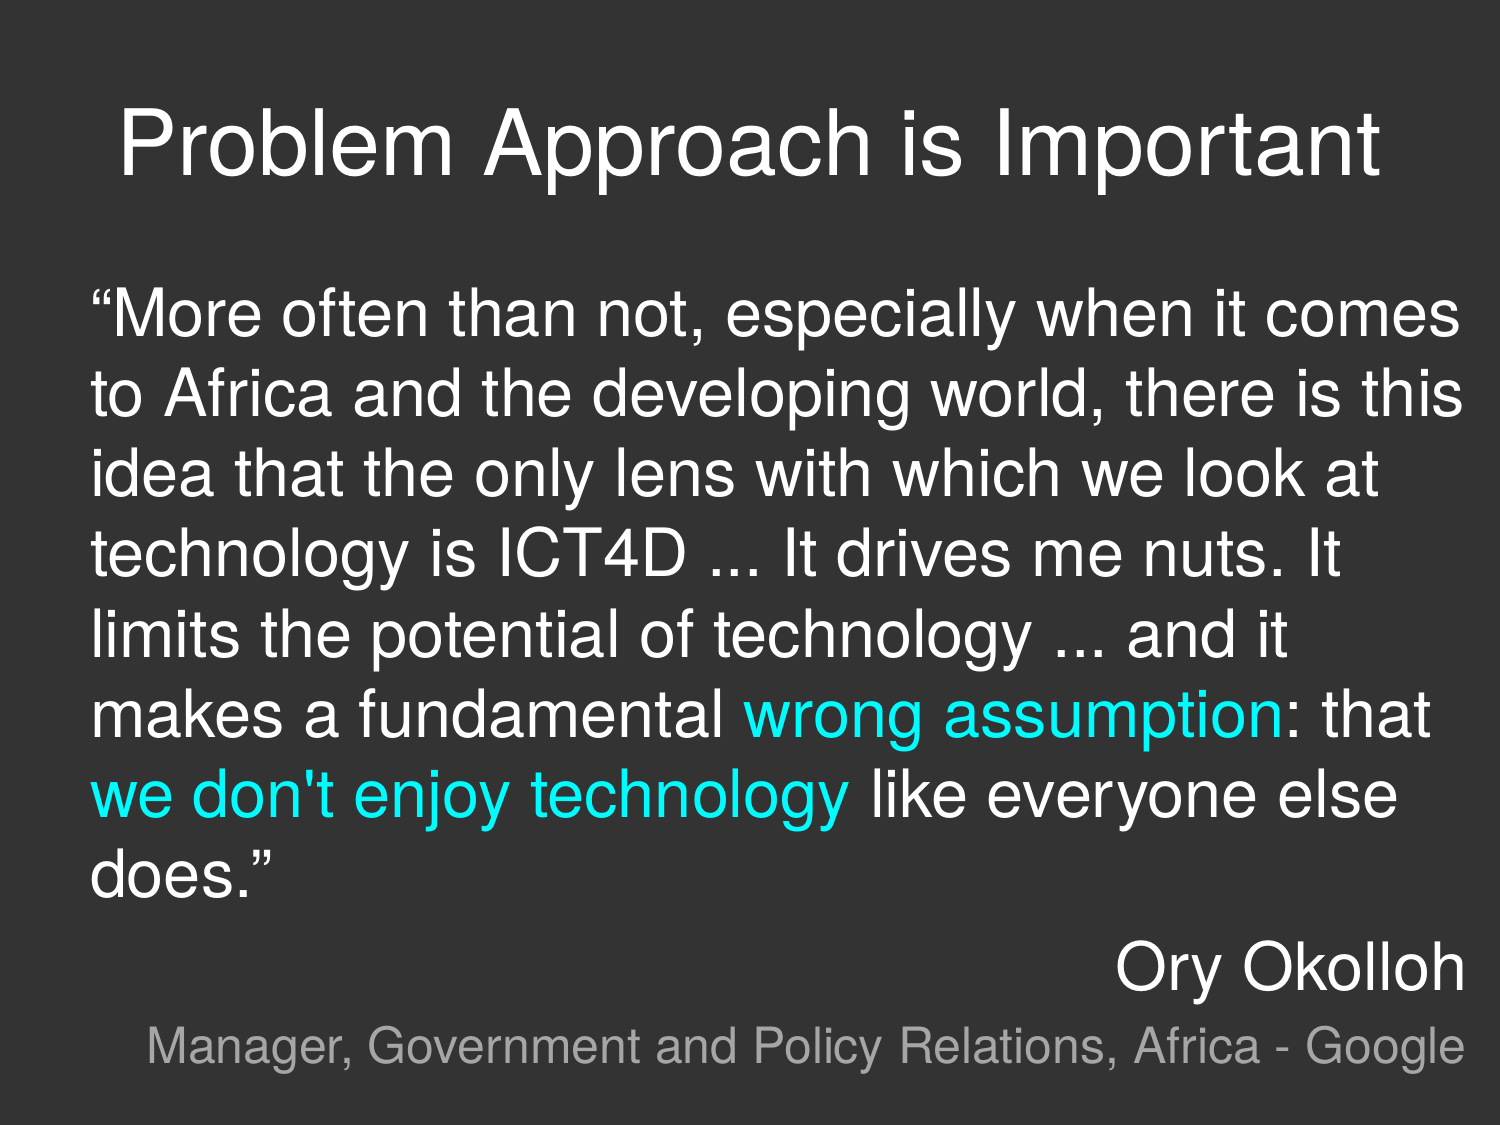

# Problem Approach is Important
“More often than not, especially when it comes to Africa and the developing world, there is this idea that the only lens with which we look at technology is ICT4D ... It drives me nuts. It limits the potential of technology ... and it makes a fundamental wrong assumption: that we don't enjoy technology like everyone else does.”
Ory Okolloh
Manager, Government and Policy Relations, Africa - Google